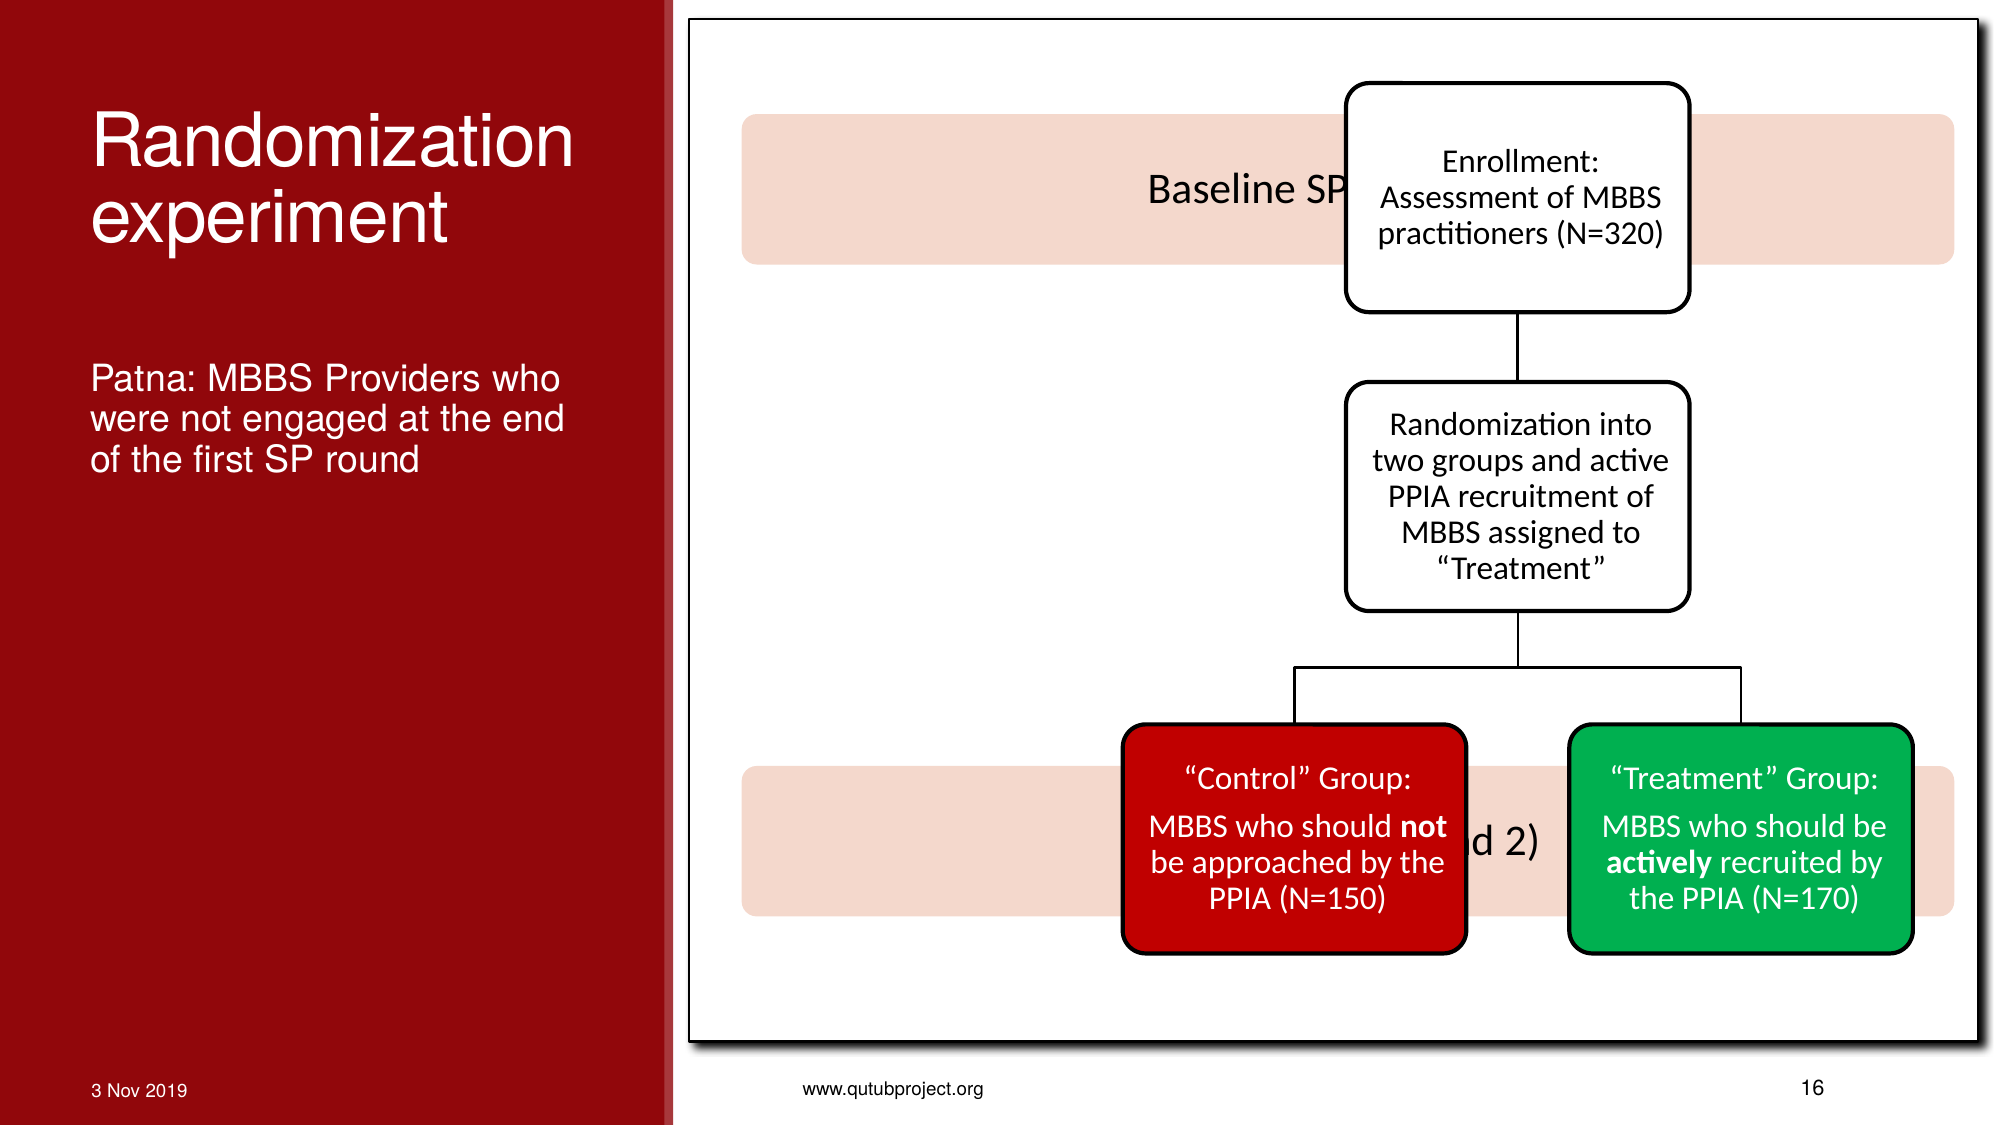

Endline SPs (Round 2)
Baseline SPs (Round 1)

Enrollment: Assessment of MBBS practitioners (N=320)
Randomization into two groups and active PPIA recruitment of MBBS assigned to “Treatment”
“Control” Group:
MBBS who should not be approached by the PPIA (N=150)
“Treatment” Group:
MBBS who should be actively recruited by the PPIA (N=170)
# Randomization experiment
Patna: MBBS Providers who were not engaged at the end of the first SP round
3 Nov 2019
www.qutubproject.org
16